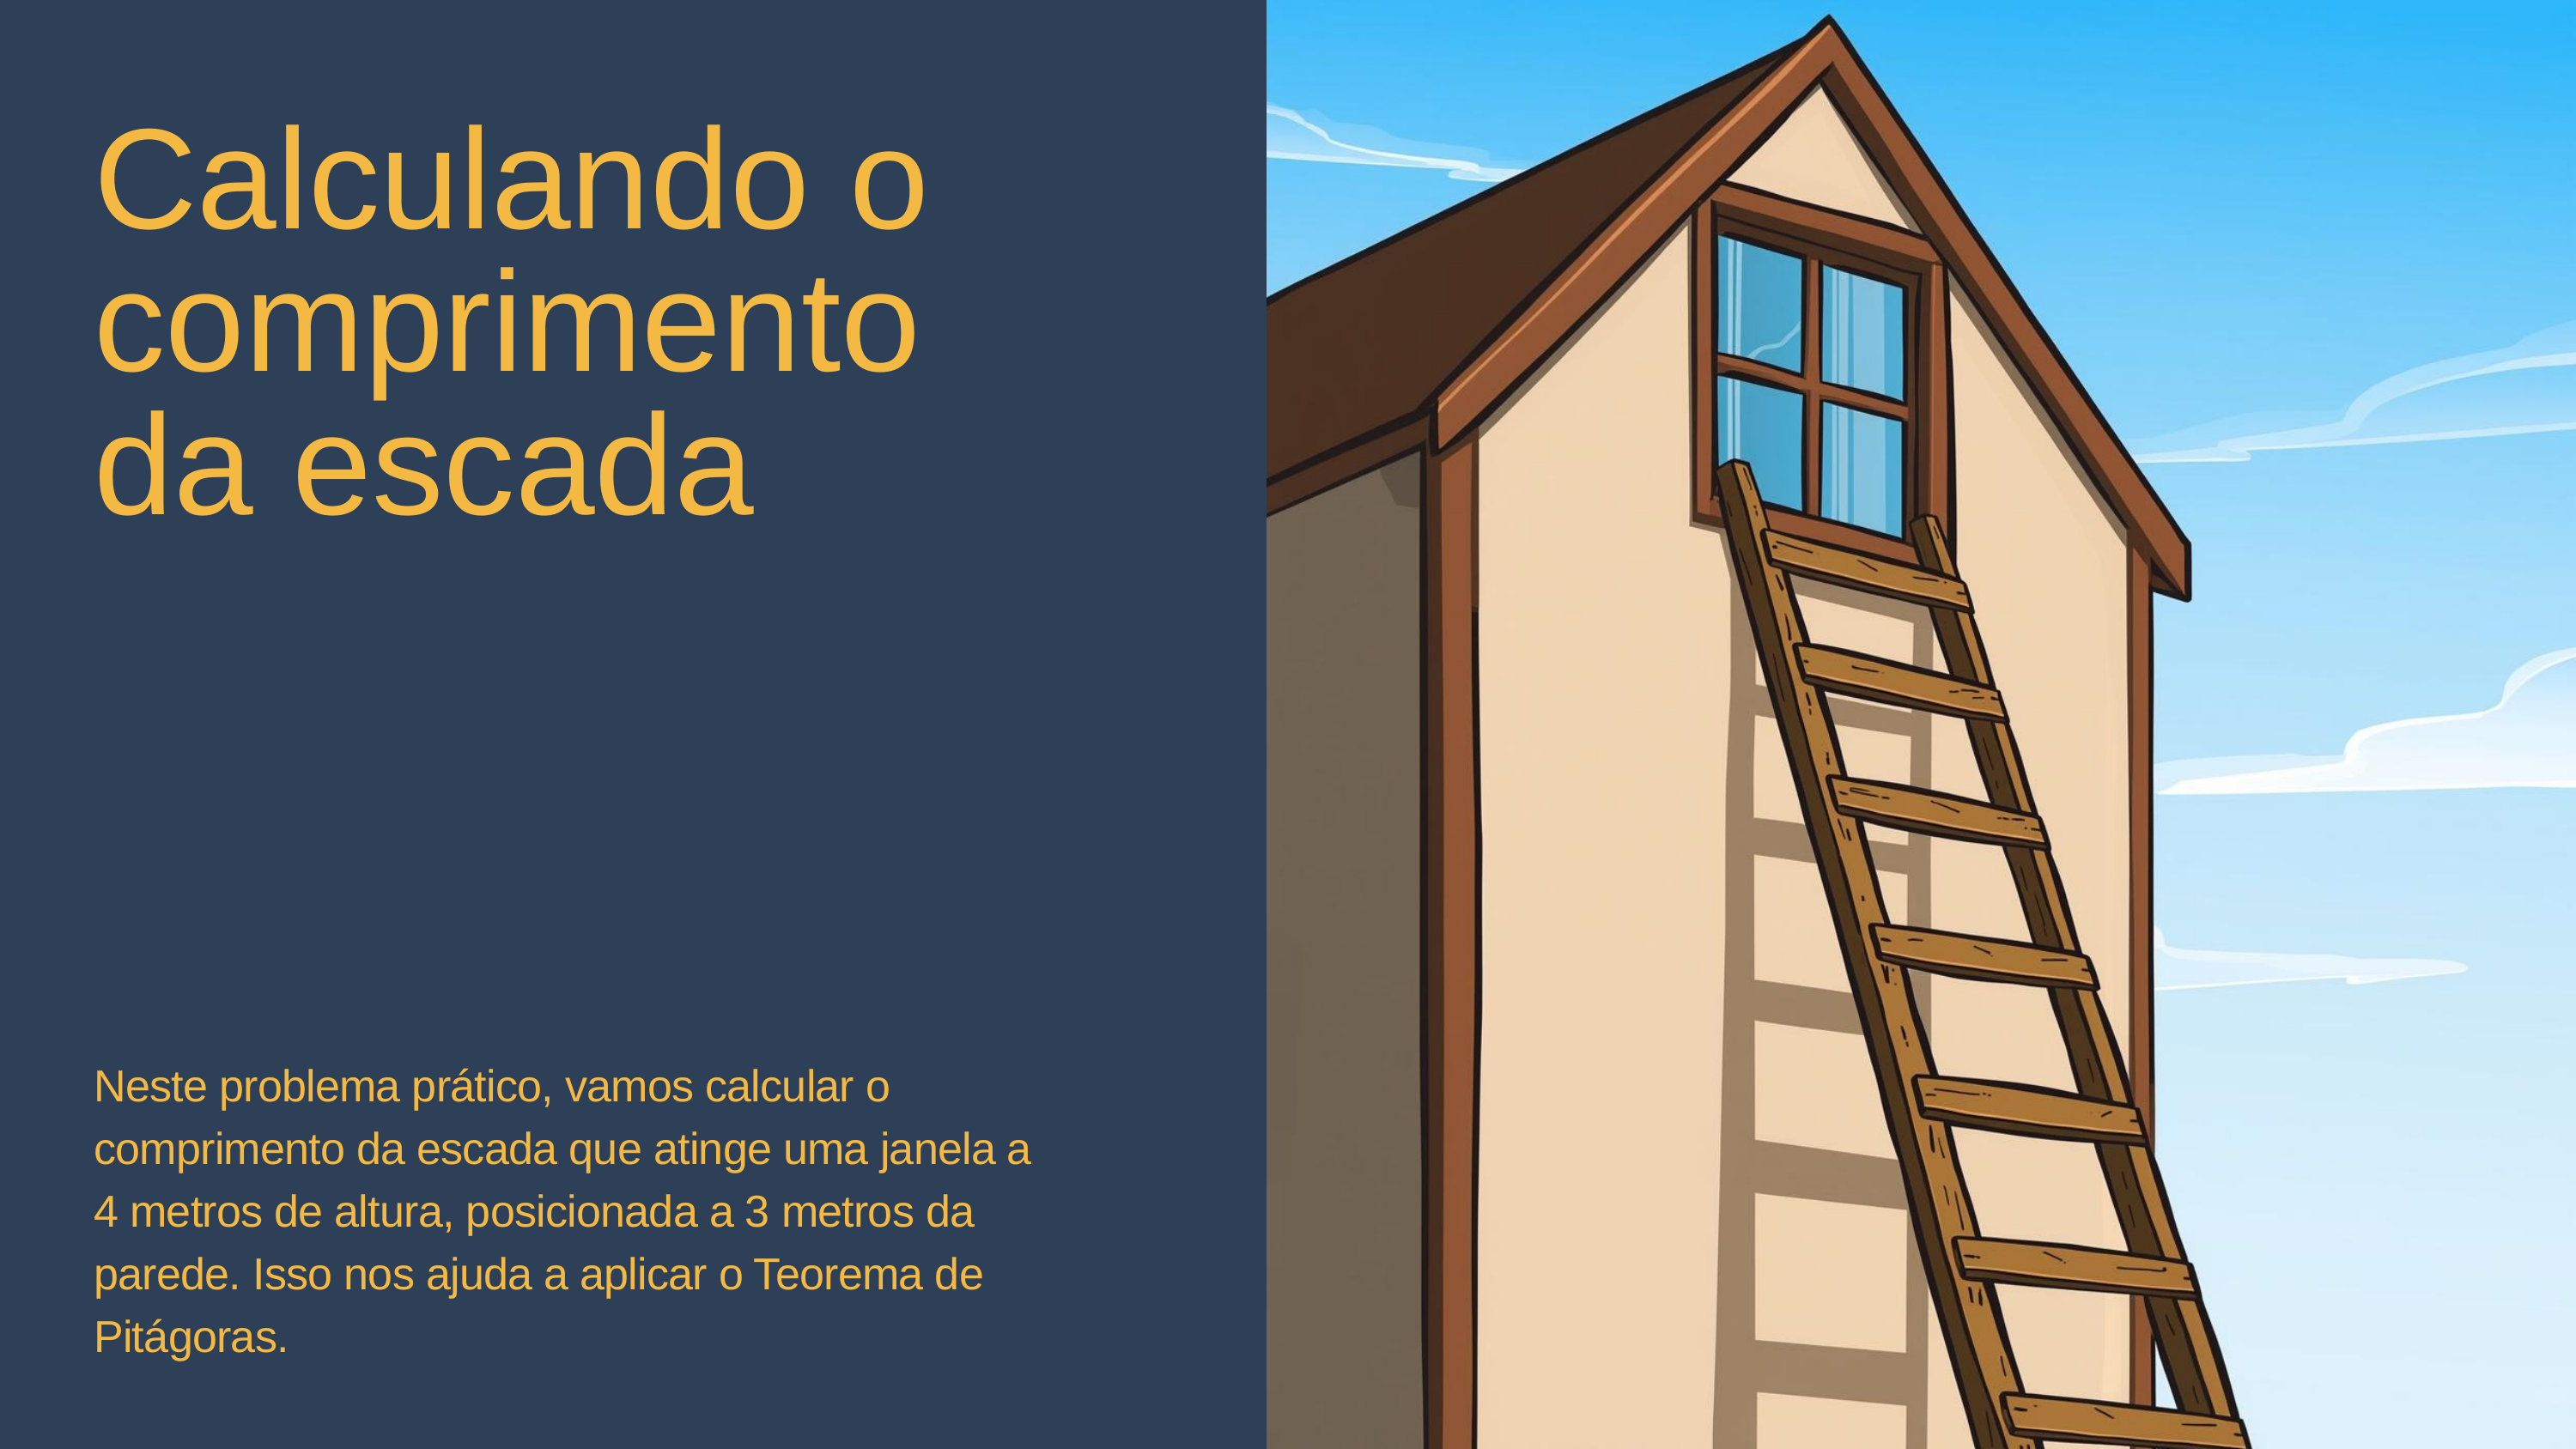

Calculando o comprimento da escada
Neste problema prático, vamos calcular o comprimento da escada que atinge uma janela a 4 metros de altura, posicionada a 3 metros da parede. Isso nos ajuda a aplicar o Teorema de Pitágoras.